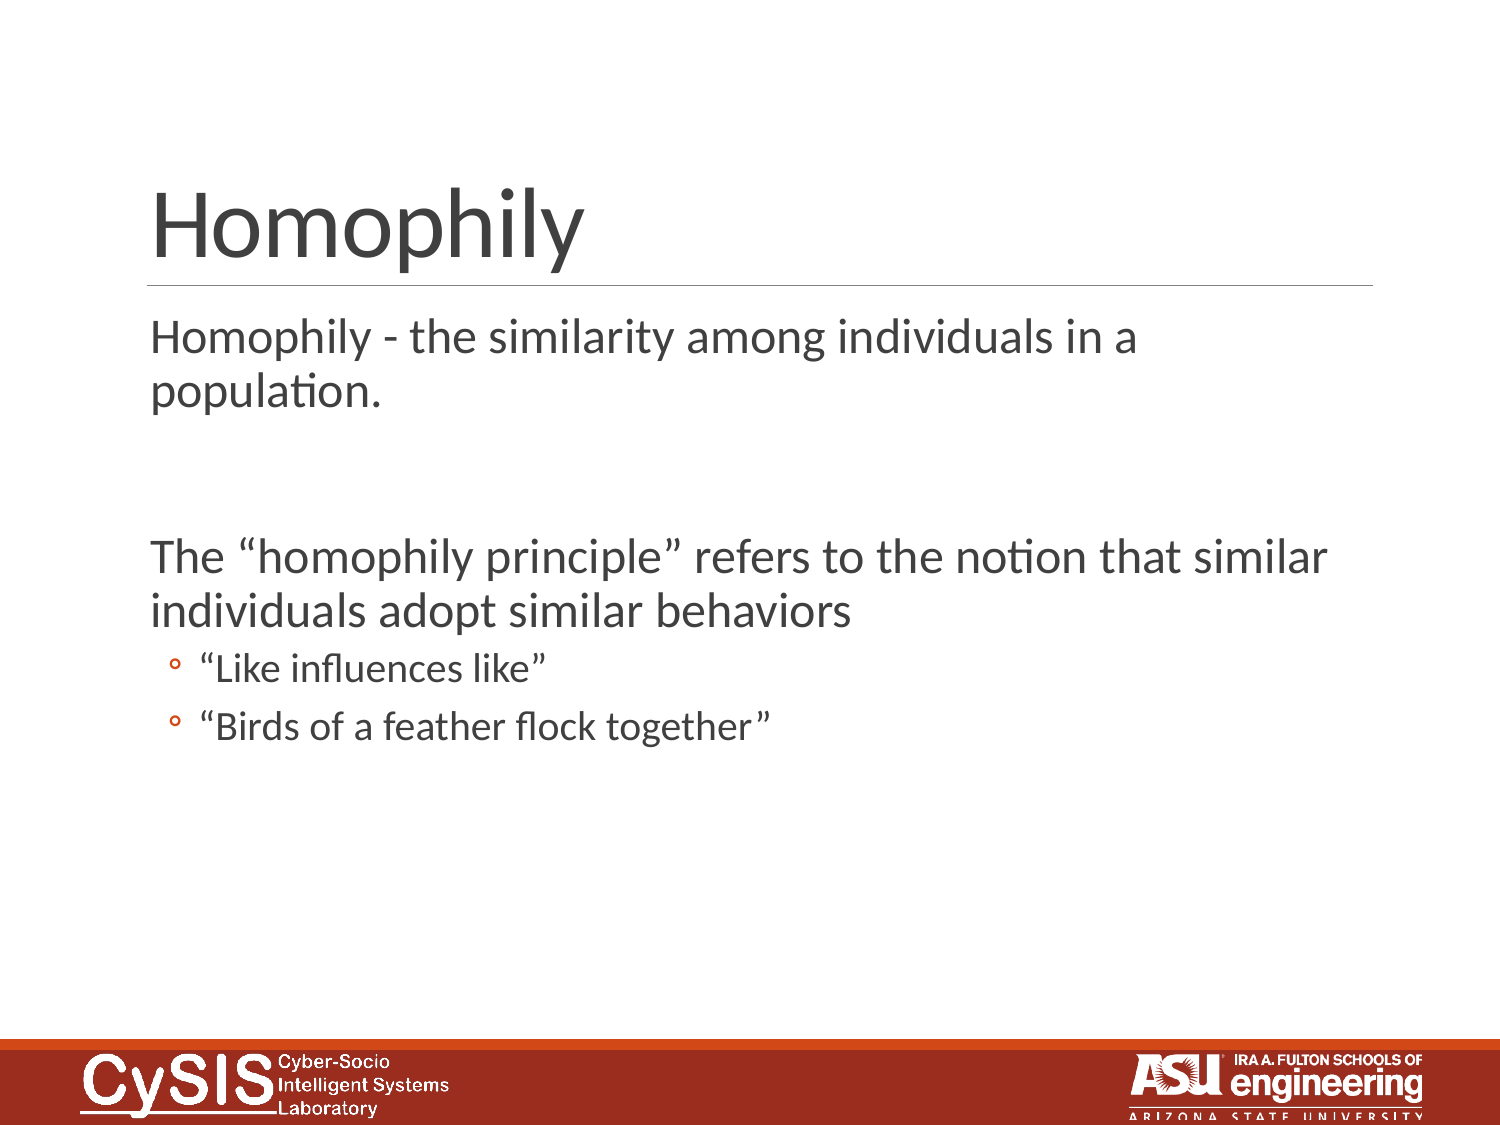

# Homophily
Homophily - the similarity among individuals in a population.

The “homophily principle” refers to the notion that similar individuals adopt similar behaviors
“Like influences like”
“Birds of a feather flock together”